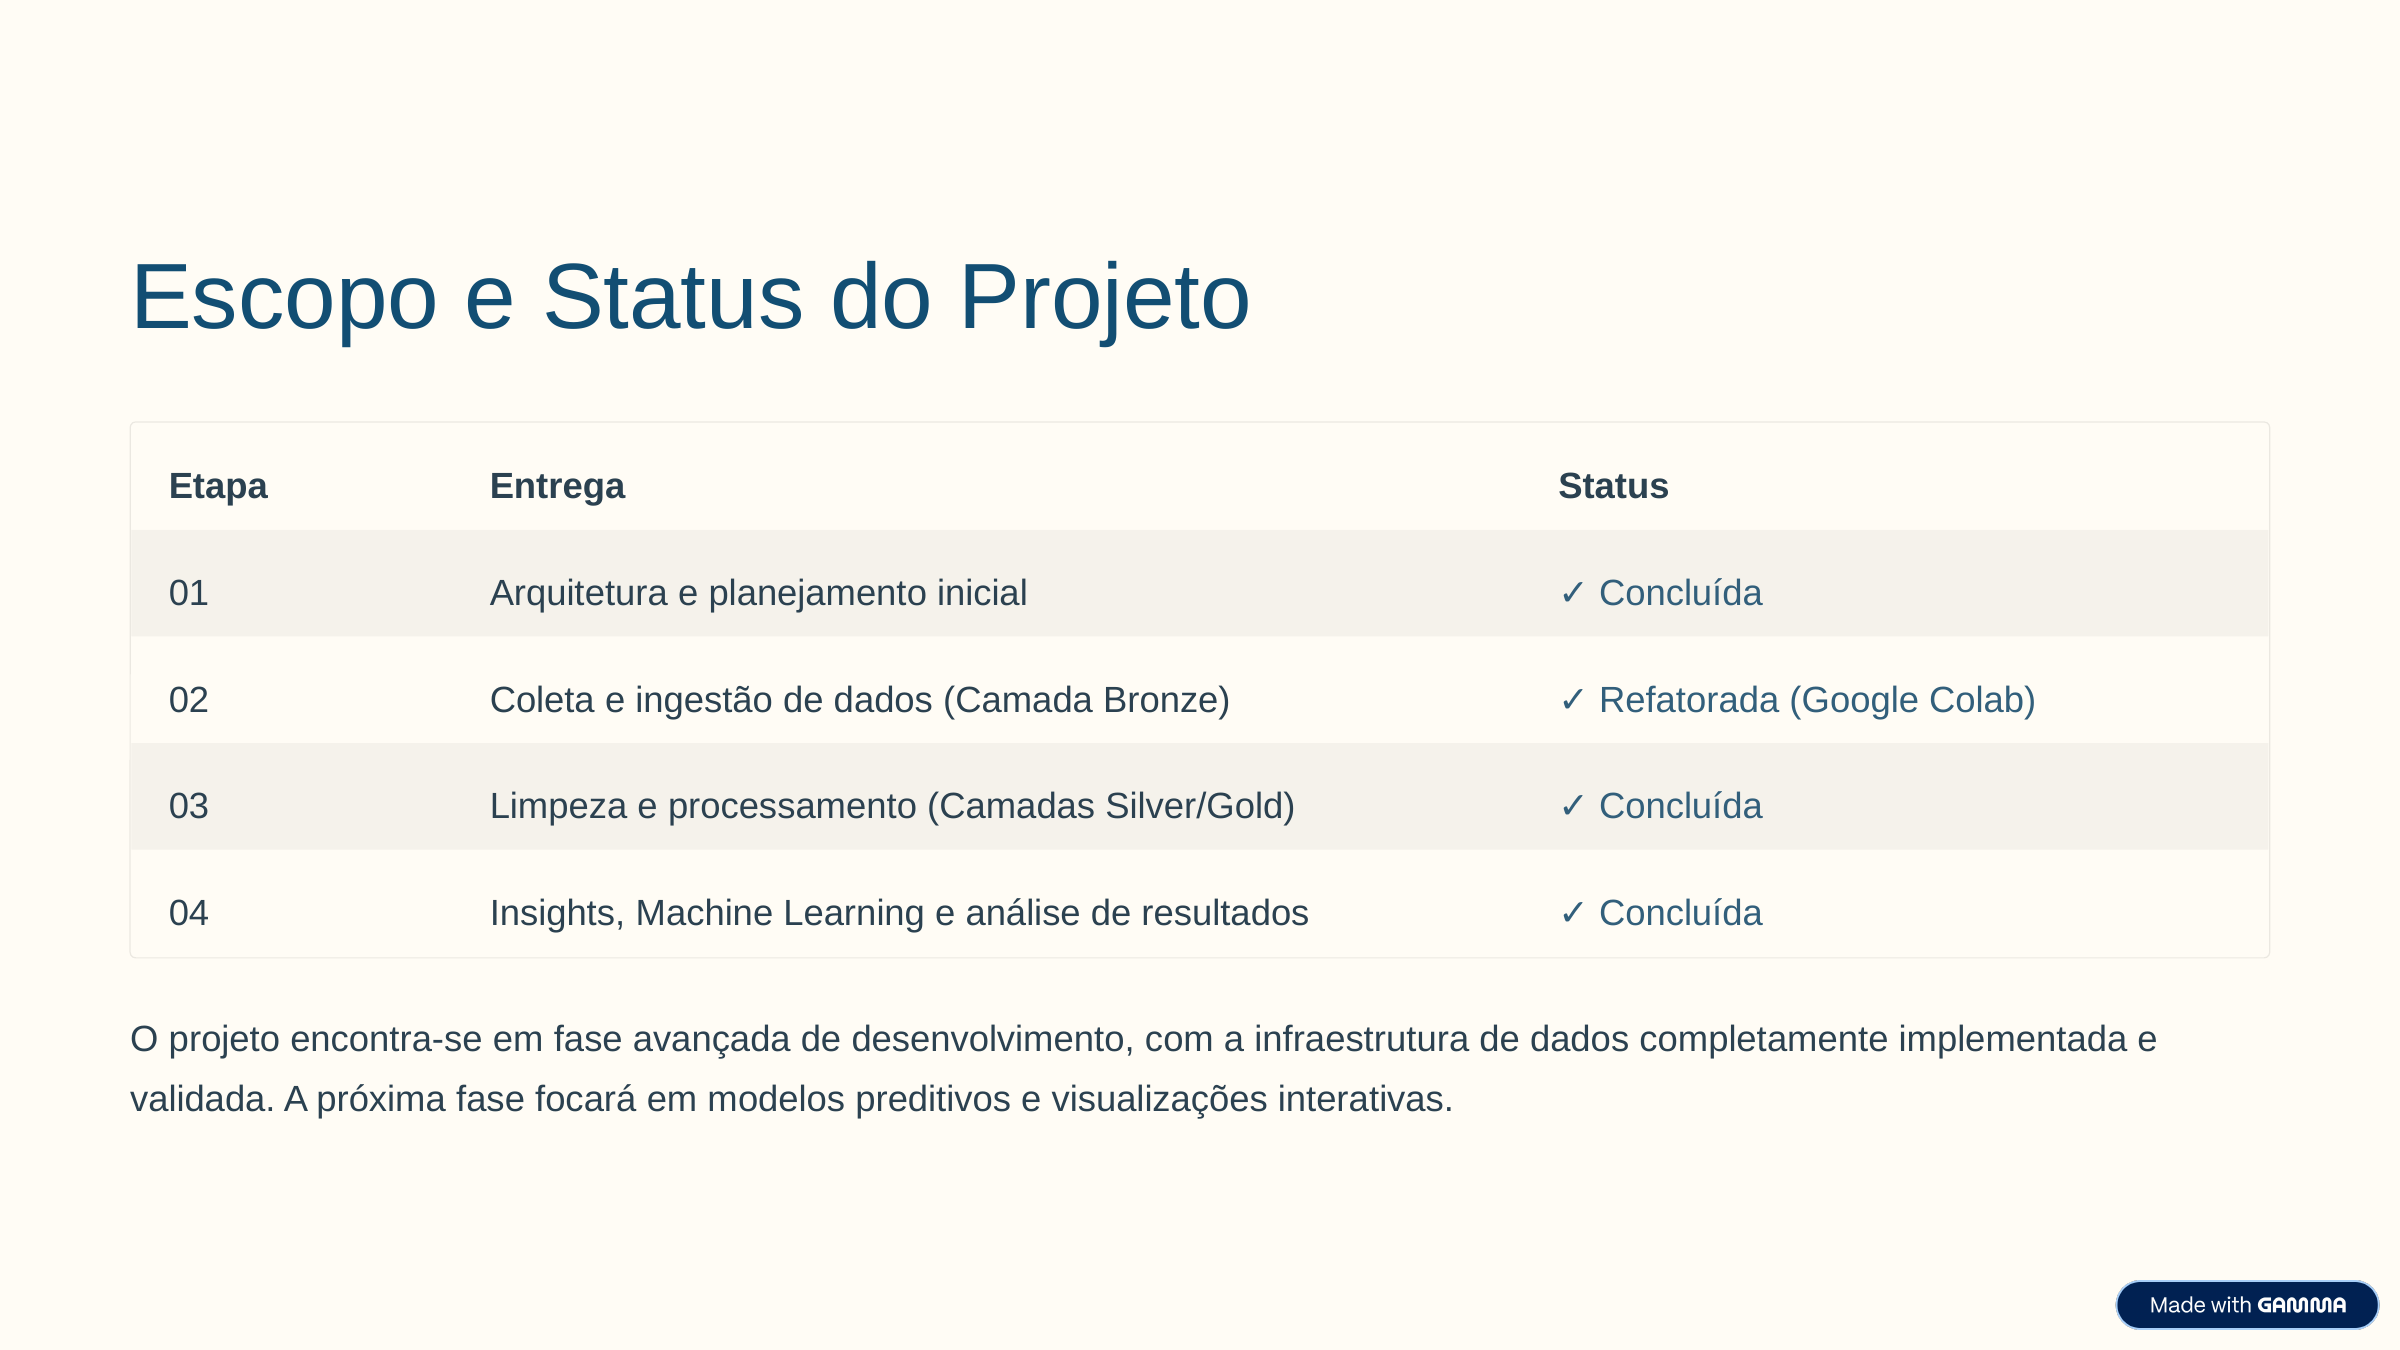

Escopo e Status do Projeto

Etapa
Entrega
Status

01
Arquitetura e planejamento inicial
✓ Concluída

02
Coleta e ingestão de dados (Camada Bronze)
✓ Refatorada (Google Colab)

03
Limpeza e processamento (Camadas Silver/Gold)
✓ Concluída

✓ Concluída
04
Insights, Machine Learning e análise de resultados
O projeto encontra-se em fase avançada de desenvolvimento, com a infraestrutura de dados completamente implementada e validada. A próxima fase focará em modelos preditivos e visualizações interativas.